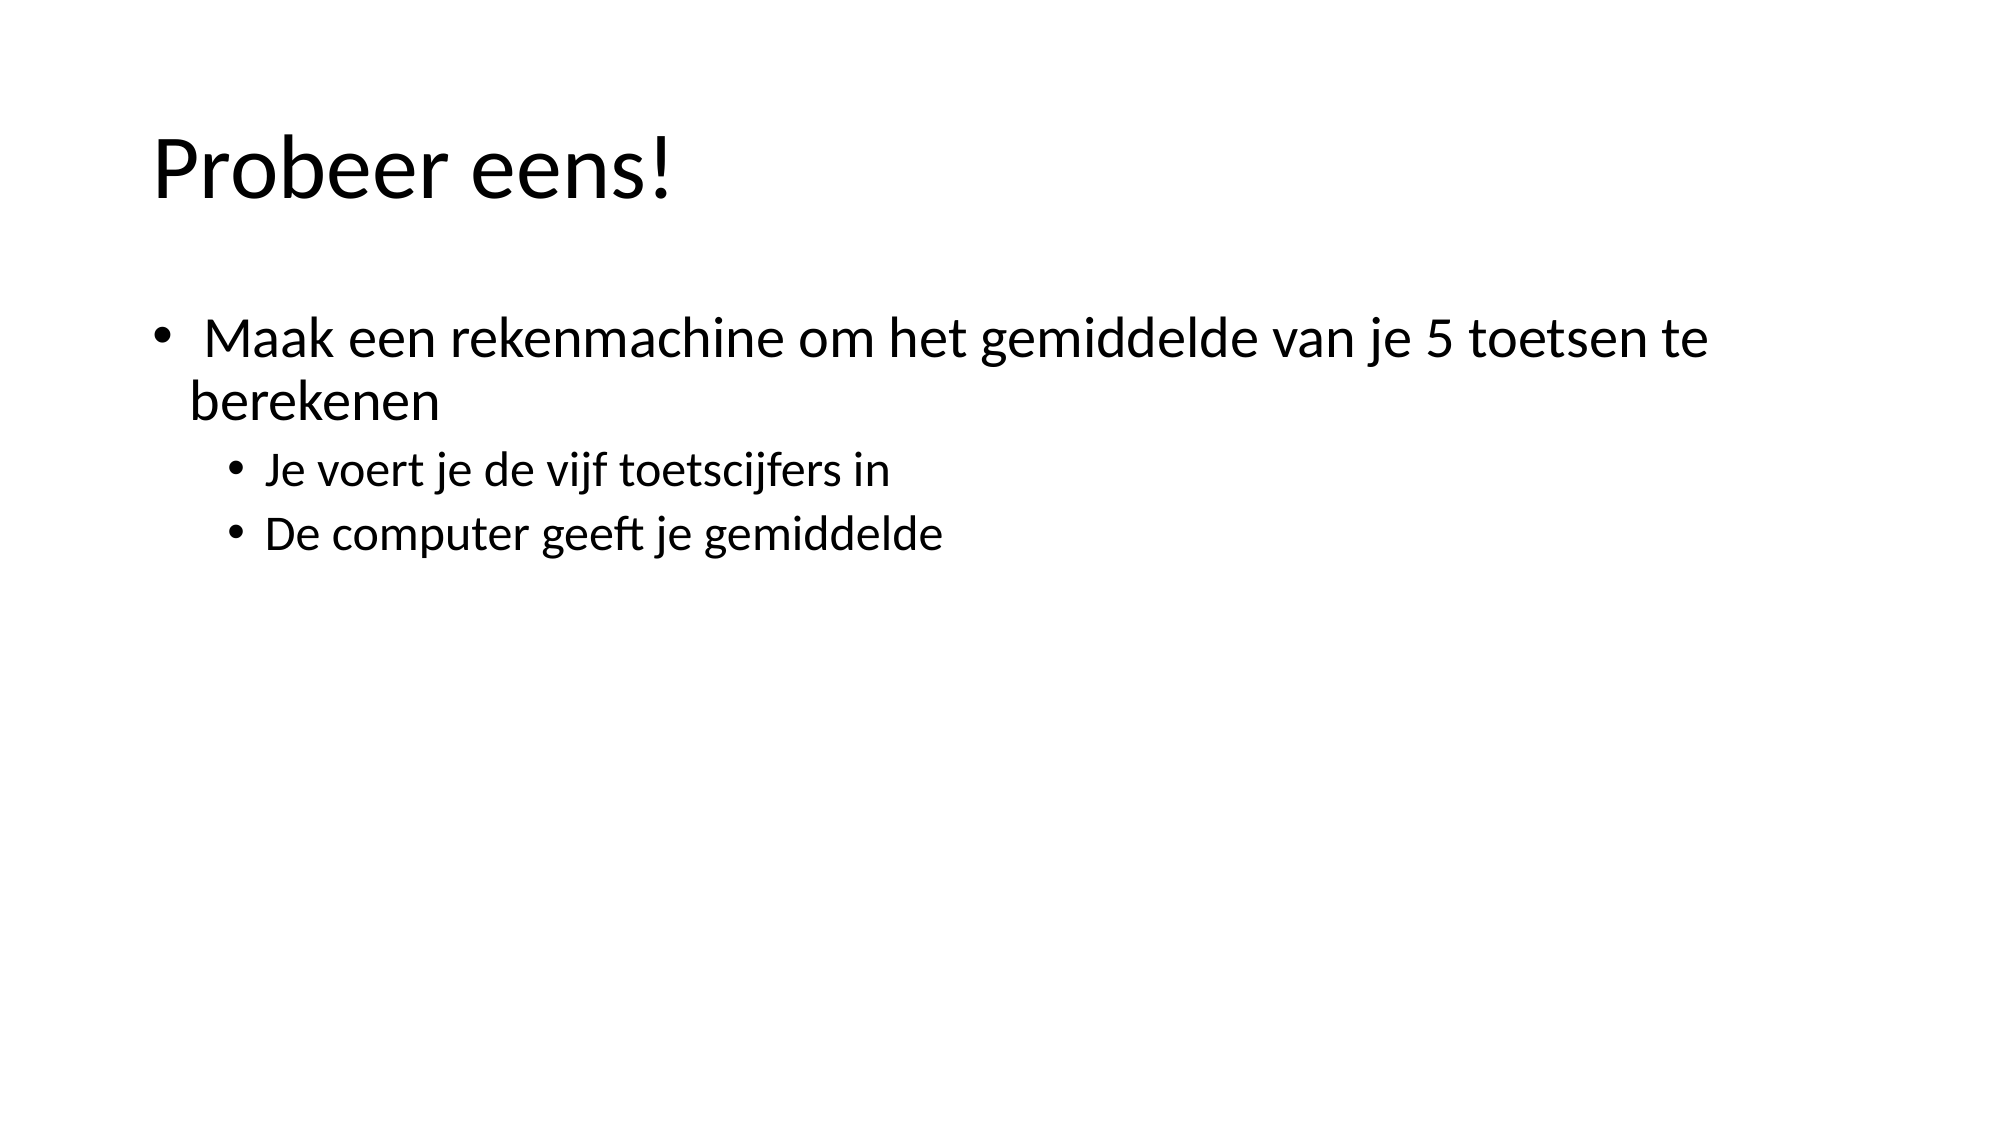

# Probeer eens!
 Maak een rekenmachine om het gemiddelde van je 5 toetsen te berekenen
Je voert je de vijf toetscijfers in
De computer geeft je gemiddelde